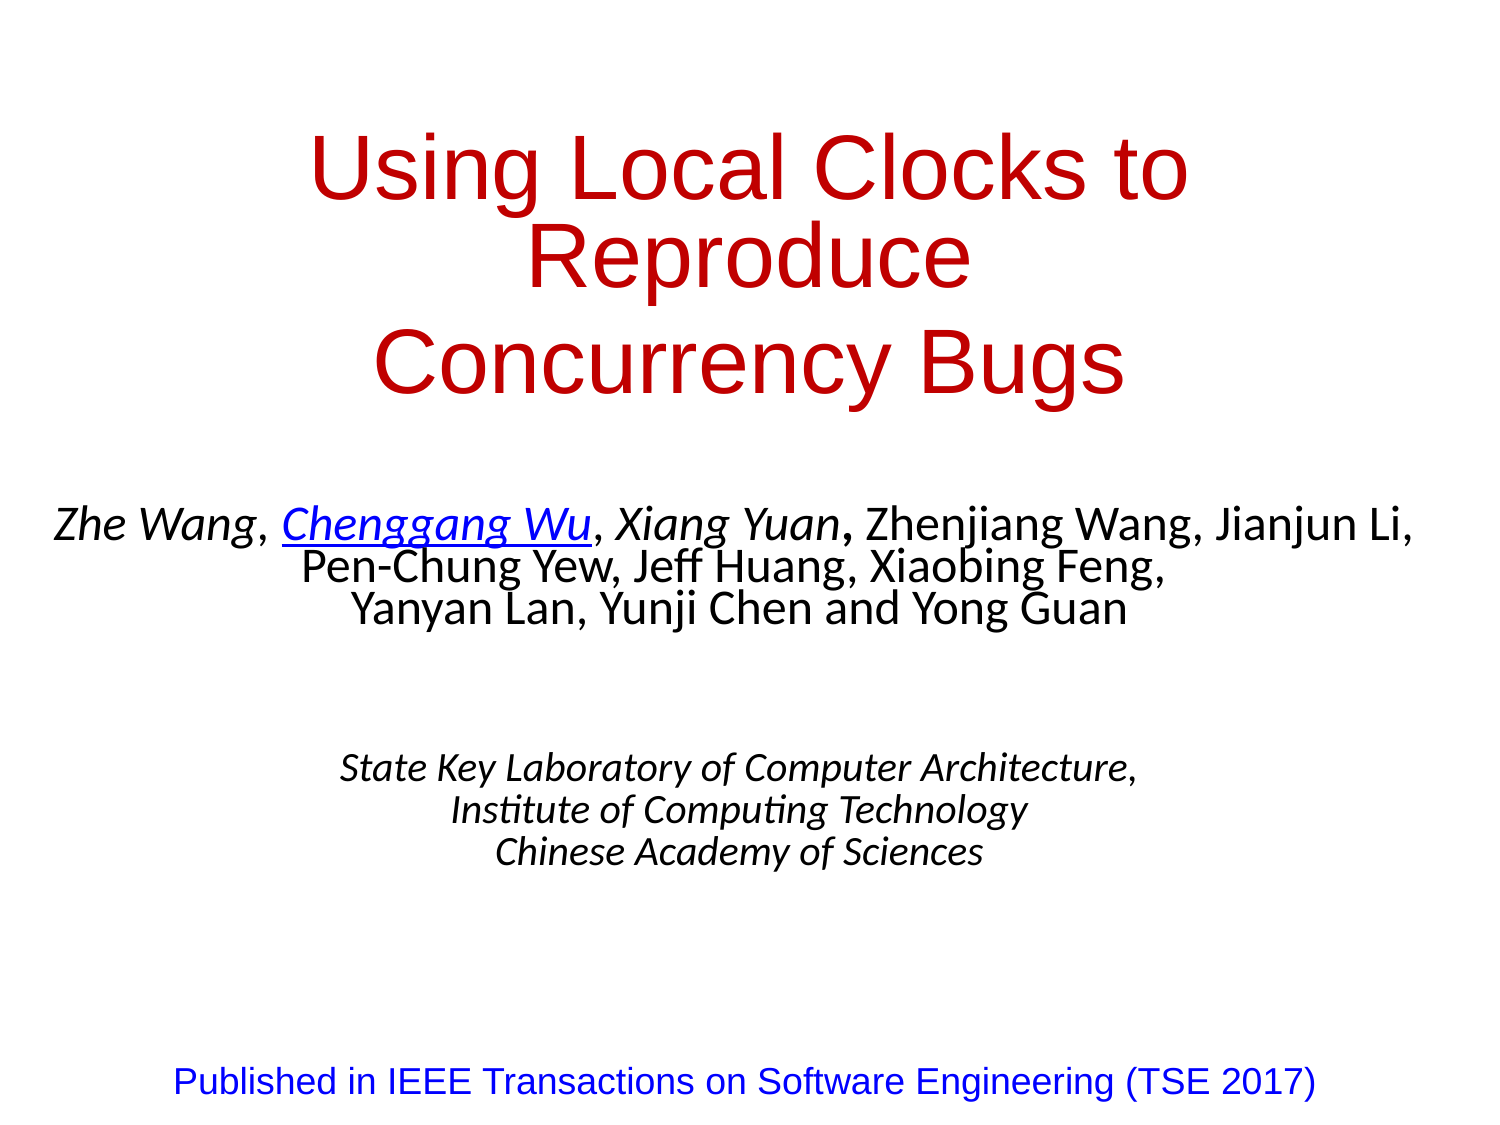

Using Local Clocks to Reproduce
Concurrency Bugs
Zhe Wang, Chenggang Wu, Xiang Yuan, Zhenjiang Wang, Jianjun Li,
Pen-Chung Yew, Jeff Huang, Xiaobing Feng,
Yanyan Lan, Yunji Chen and Yong Guan

State Key Laboratory of Computer Architecture,
Institute of Computing Technology
Chinese Academy of Sciences
Published in IEEE Transactions on Software Engineering (TSE 2017)